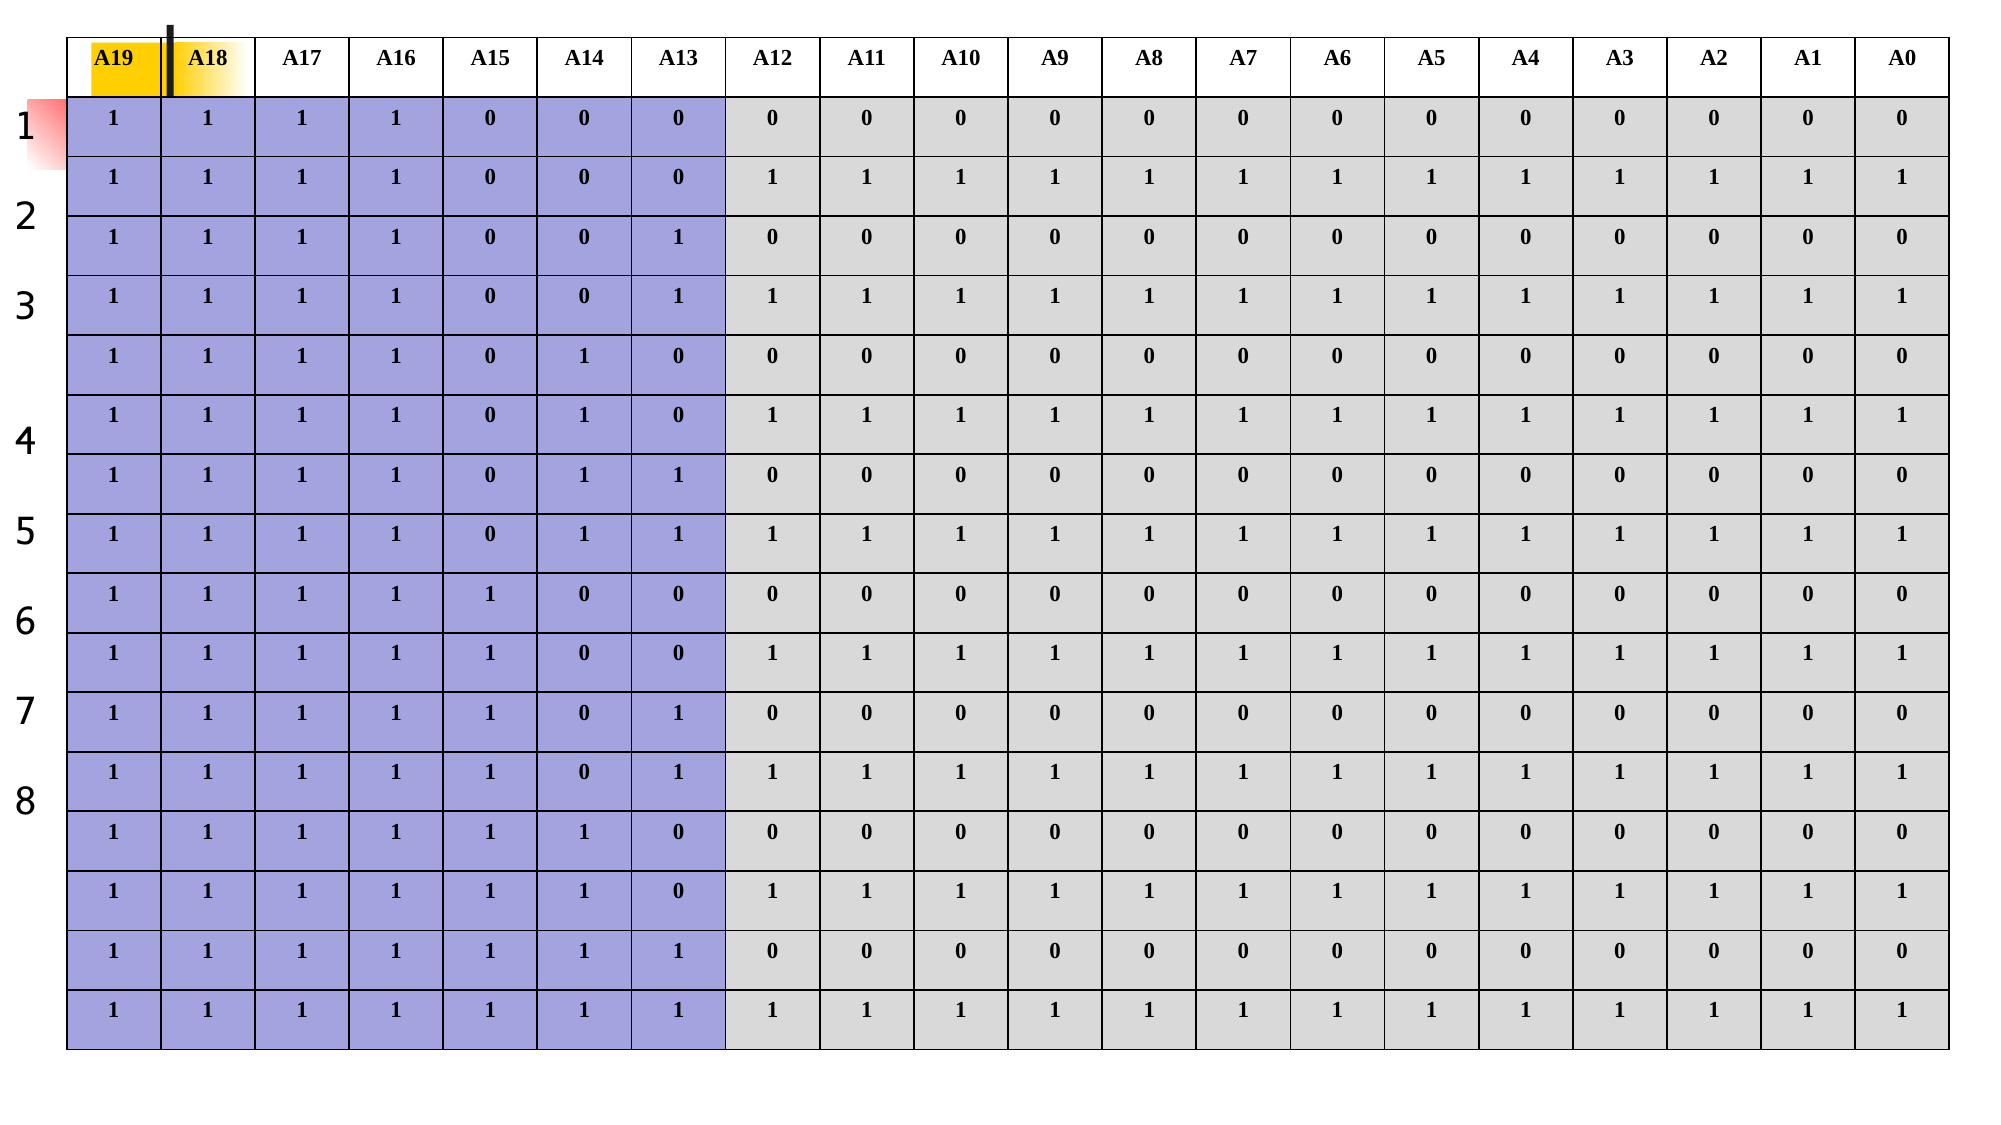

| A19 | A18 | A17 | A16 | A15 | A14 | A13 | A12 | A11 | A10 | A9 | A8 | A7 | A6 | A5 | A4 | A3 | A2 | A1 | A0 |
| --- | --- | --- | --- | --- | --- | --- | --- | --- | --- | --- | --- | --- | --- | --- | --- | --- | --- | --- | --- |
| 1 | 1 | 1 | 1 | 0 | 0 | 0 | 0 | 0 | 0 | 0 | 0 | 0 | 0 | 0 | 0 | 0 | 0 | 0 | 0 |
| 1 | 1 | 1 | 1 | 0 | 0 | 0 | 1 | 1 | 1 | 1 | 1 | 1 | 1 | 1 | 1 | 1 | 1 | 1 | 1 |
| 1 | 1 | 1 | 1 | 0 | 0 | 1 | 0 | 0 | 0 | 0 | 0 | 0 | 0 | 0 | 0 | 0 | 0 | 0 | 0 |
| 1 | 1 | 1 | 1 | 0 | 0 | 1 | 1 | 1 | 1 | 1 | 1 | 1 | 1 | 1 | 1 | 1 | 1 | 1 | 1 |
| 1 | 1 | 1 | 1 | 0 | 1 | 0 | 0 | 0 | 0 | 0 | 0 | 0 | 0 | 0 | 0 | 0 | 0 | 0 | 0 |
| 1 | 1 | 1 | 1 | 0 | 1 | 0 | 1 | 1 | 1 | 1 | 1 | 1 | 1 | 1 | 1 | 1 | 1 | 1 | 1 |
| 1 | 1 | 1 | 1 | 0 | 1 | 1 | 0 | 0 | 0 | 0 | 0 | 0 | 0 | 0 | 0 | 0 | 0 | 0 | 0 |
| 1 | 1 | 1 | 1 | 0 | 1 | 1 | 1 | 1 | 1 | 1 | 1 | 1 | 1 | 1 | 1 | 1 | 1 | 1 | 1 |
| 1 | 1 | 1 | 1 | 1 | 0 | 0 | 0 | 0 | 0 | 0 | 0 | 0 | 0 | 0 | 0 | 0 | 0 | 0 | 0 |
| 1 | 1 | 1 | 1 | 1 | 0 | 0 | 1 | 1 | 1 | 1 | 1 | 1 | 1 | 1 | 1 | 1 | 1 | 1 | 1 |
| 1 | 1 | 1 | 1 | 1 | 0 | 1 | 0 | 0 | 0 | 0 | 0 | 0 | 0 | 0 | 0 | 0 | 0 | 0 | 0 |
| 1 | 1 | 1 | 1 | 1 | 0 | 1 | 1 | 1 | 1 | 1 | 1 | 1 | 1 | 1 | 1 | 1 | 1 | 1 | 1 |
| 1 | 1 | 1 | 1 | 1 | 1 | 0 | 0 | 0 | 0 | 0 | 0 | 0 | 0 | 0 | 0 | 0 | 0 | 0 | 0 |
| 1 | 1 | 1 | 1 | 1 | 1 | 0 | 1 | 1 | 1 | 1 | 1 | 1 | 1 | 1 | 1 | 1 | 1 | 1 | 1 |
| 1 | 1 | 1 | 1 | 1 | 1 | 1 | 0 | 0 | 0 | 0 | 0 | 0 | 0 | 0 | 0 | 0 | 0 | 0 | 0 |
| 1 | 1 | 1 | 1 | 1 | 1 | 1 | 1 | 1 | 1 | 1 | 1 | 1 | 1 | 1 | 1 | 1 | 1 | 1 | 1 |
1

2

3

4

5

6

7

8